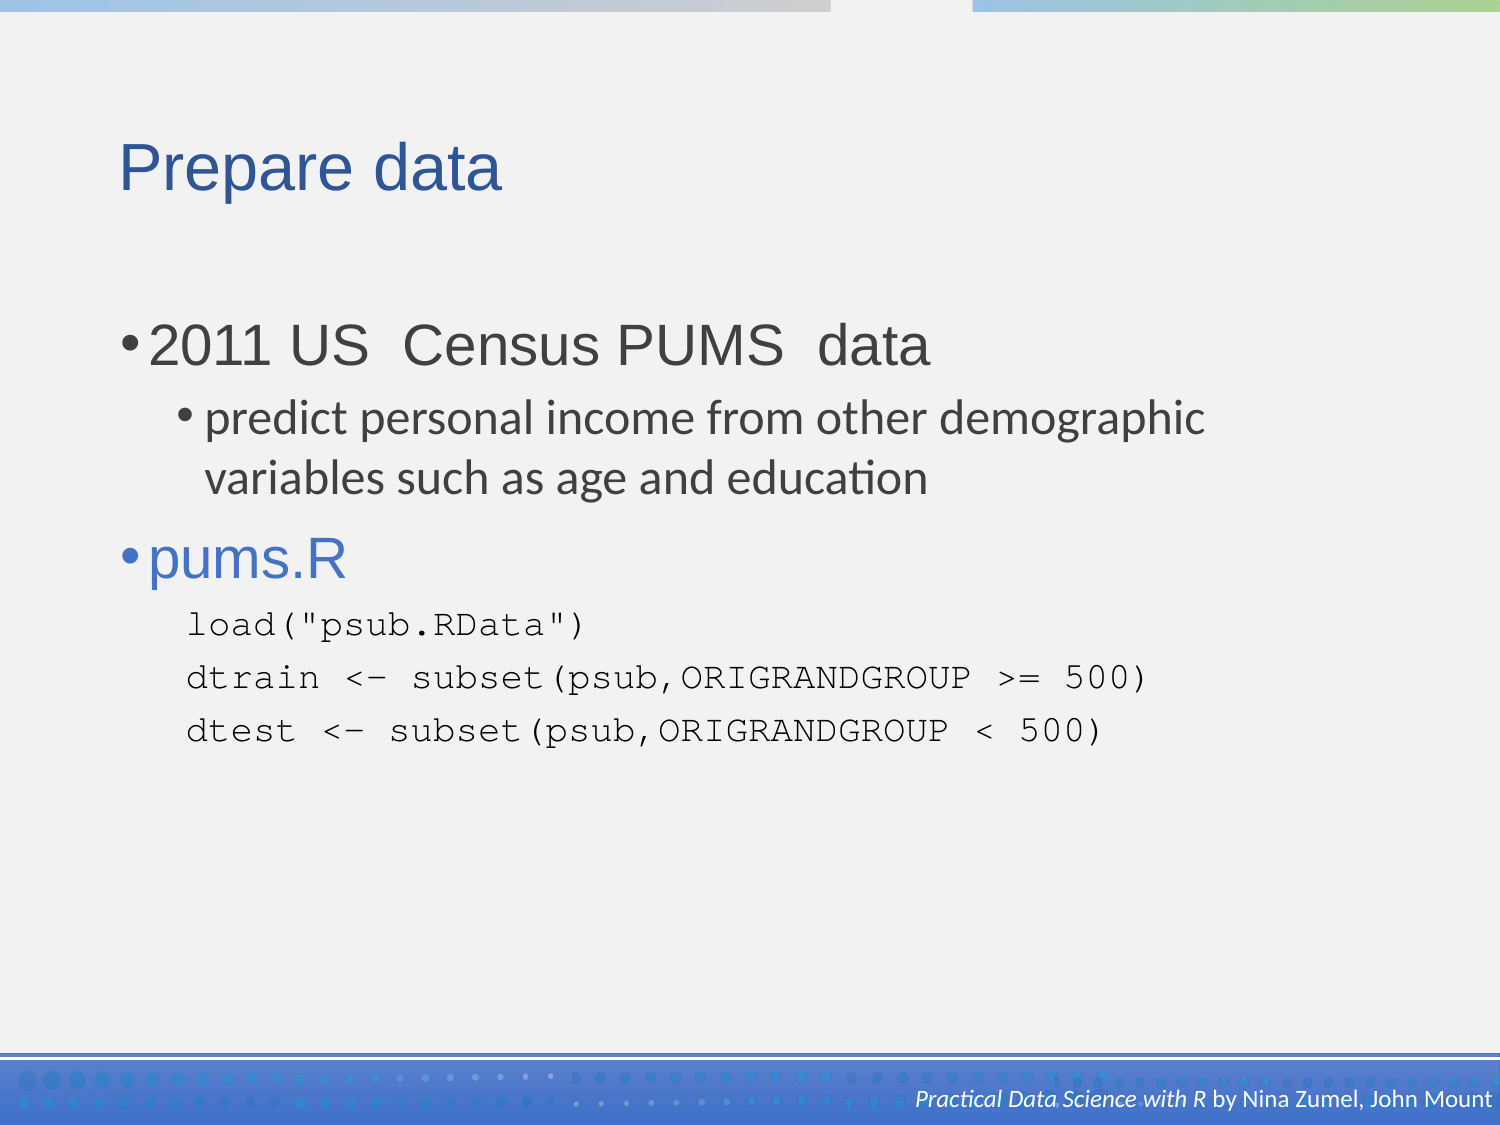

# Prepare data
2011 US  Census PUMS  data
predict personal income from other demographic variables such as age and education
pums.R
load("psub.RData")
dtrain <- subset(psub,ORIGRANDGROUP >= 500)
dtest <- subset(psub,ORIGRANDGROUP < 500)
Practical Data Science with R by Nina Zumel, John Mount